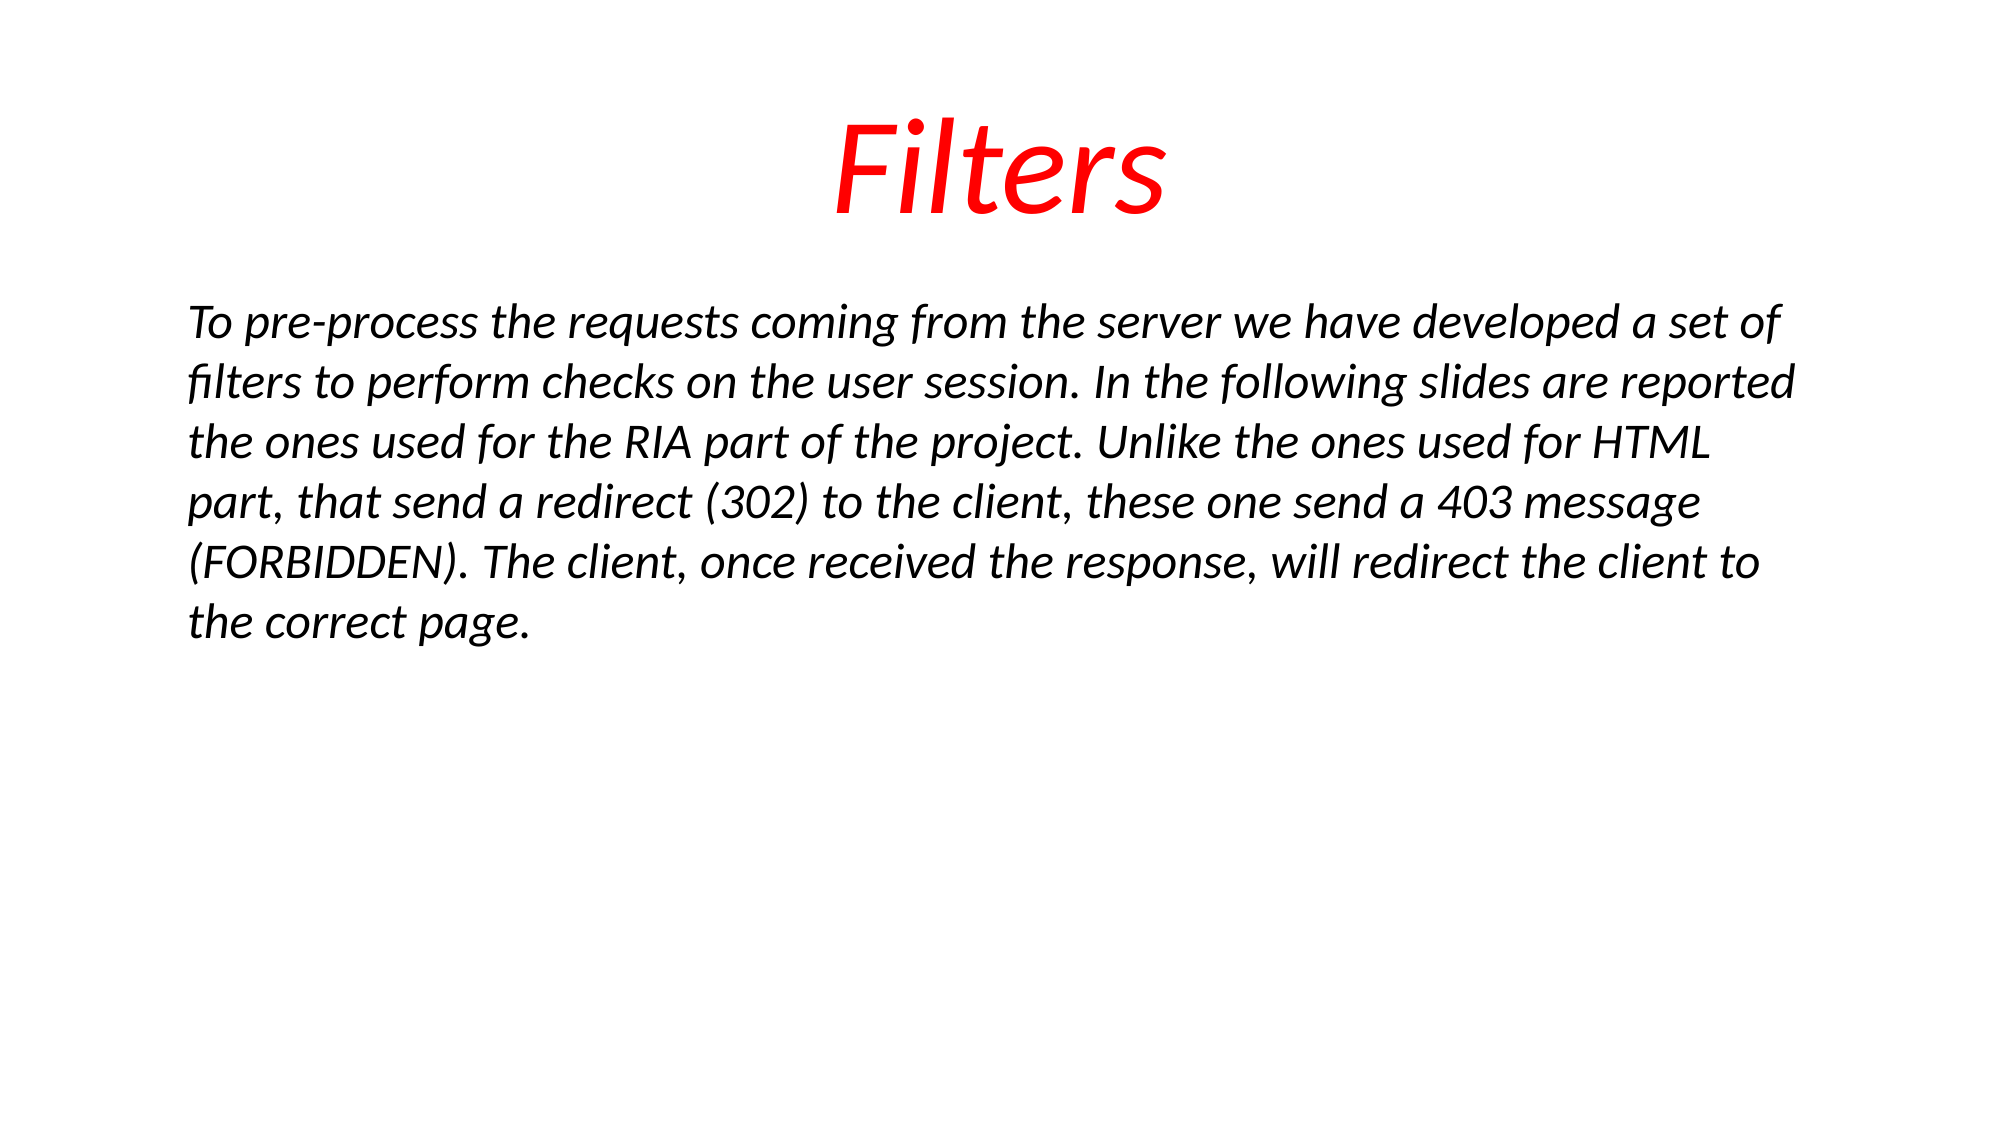

# Filters
To pre-process the requests coming from the server we have developed a set of filters to perform checks on the user session. In the following slides are reported the ones used for the RIA part of the project. Unlike the ones used for HTML part, that send a redirect (302) to the client, these one send a 403 message (FORBIDDEN). The client, once received the response, will redirect the client to the correct page.